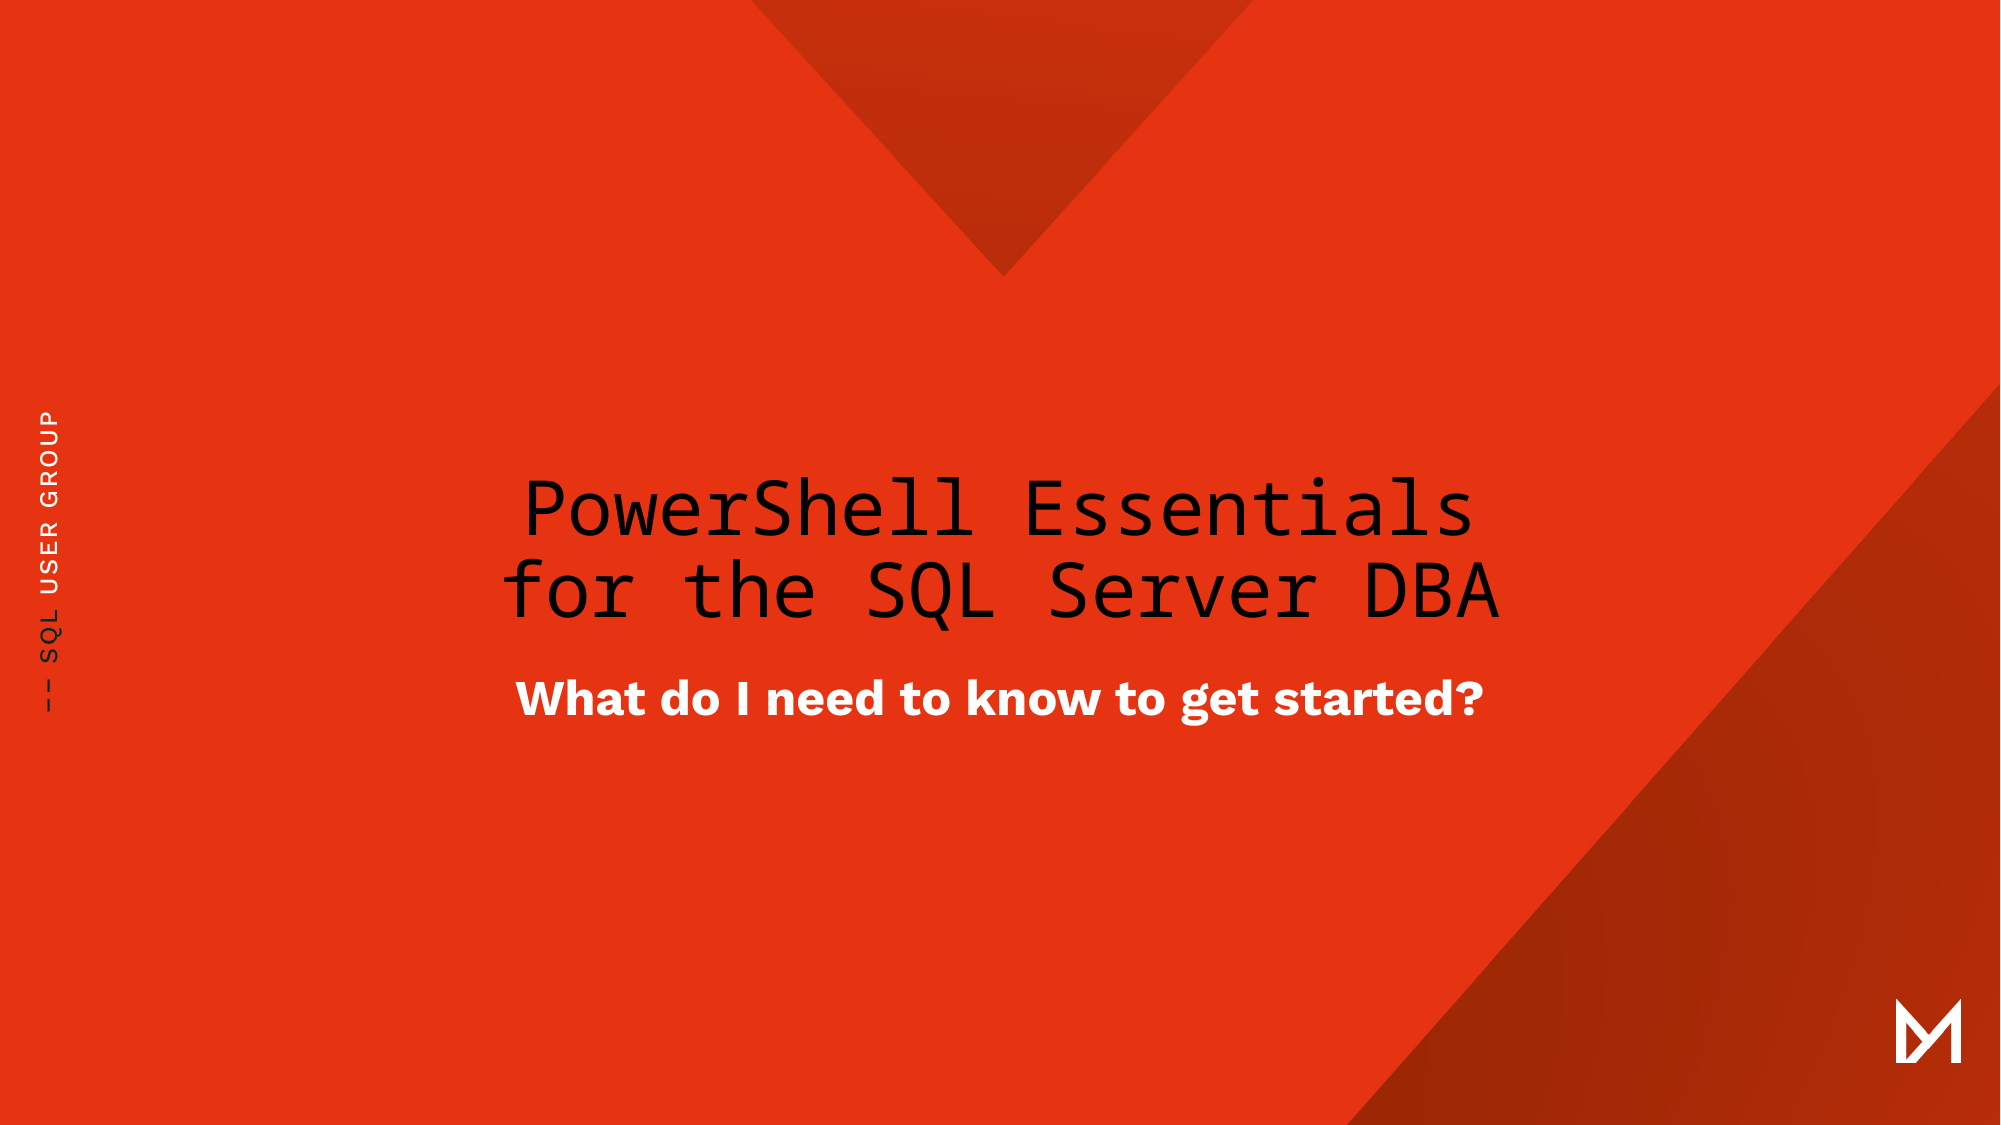

# PowerShell Essentials for the SQL Server DBA
What do I need to know to get started?